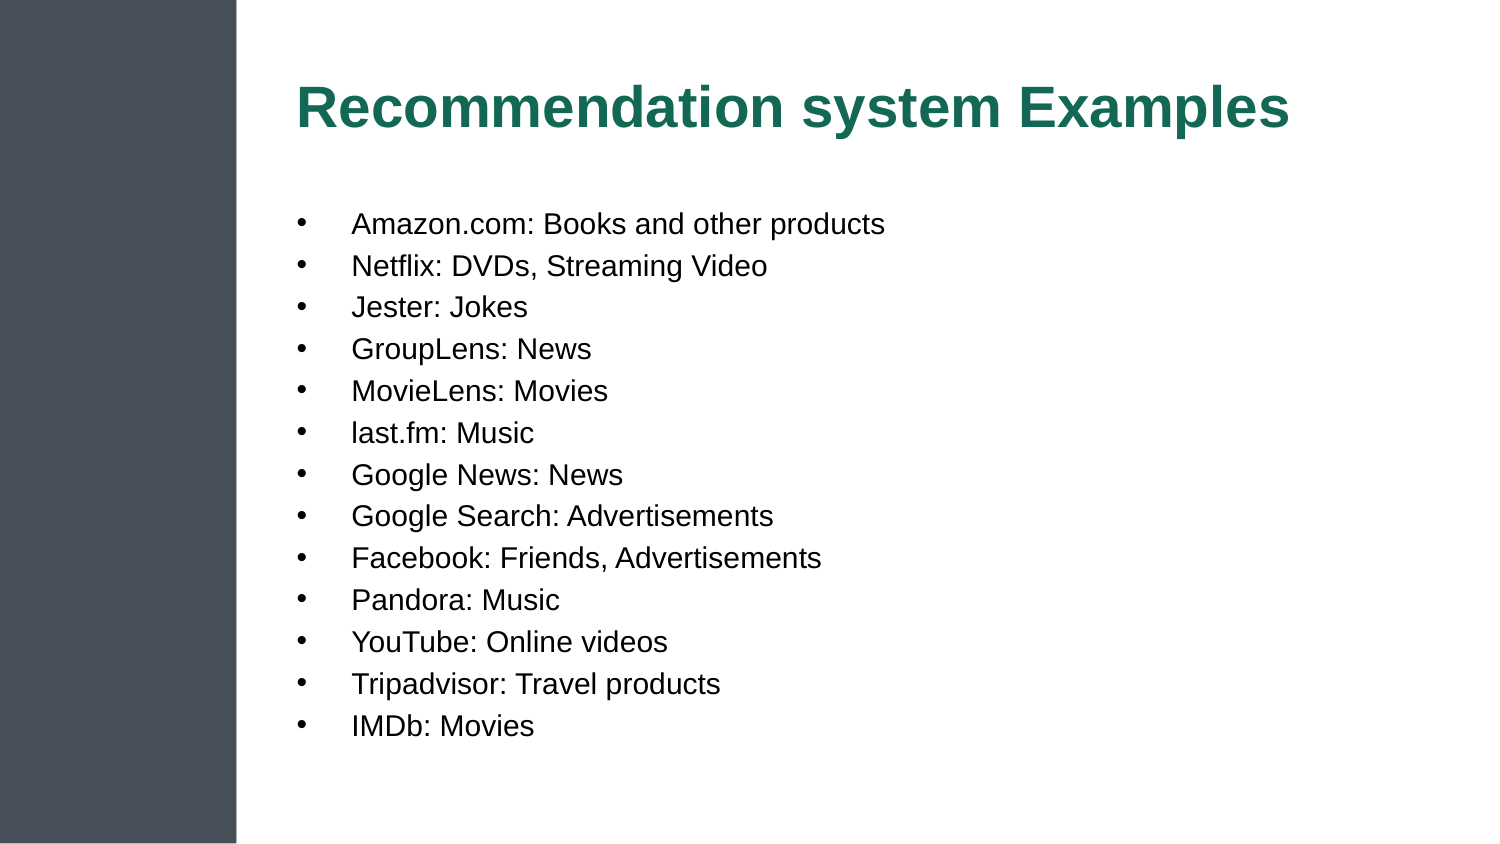

# Recommendation system Examples
Amazon.com: Books and other products
Netflix: DVDs, Streaming Video
Jester: Jokes
GroupLens: News
MovieLens: Movies
last.fm: Music
Google News: News
Google Search: Advertisements
Facebook: Friends, Advertisements
Pandora: Music
YouTube: Online videos
Tripadvisor: Travel products
IMDb: Movies